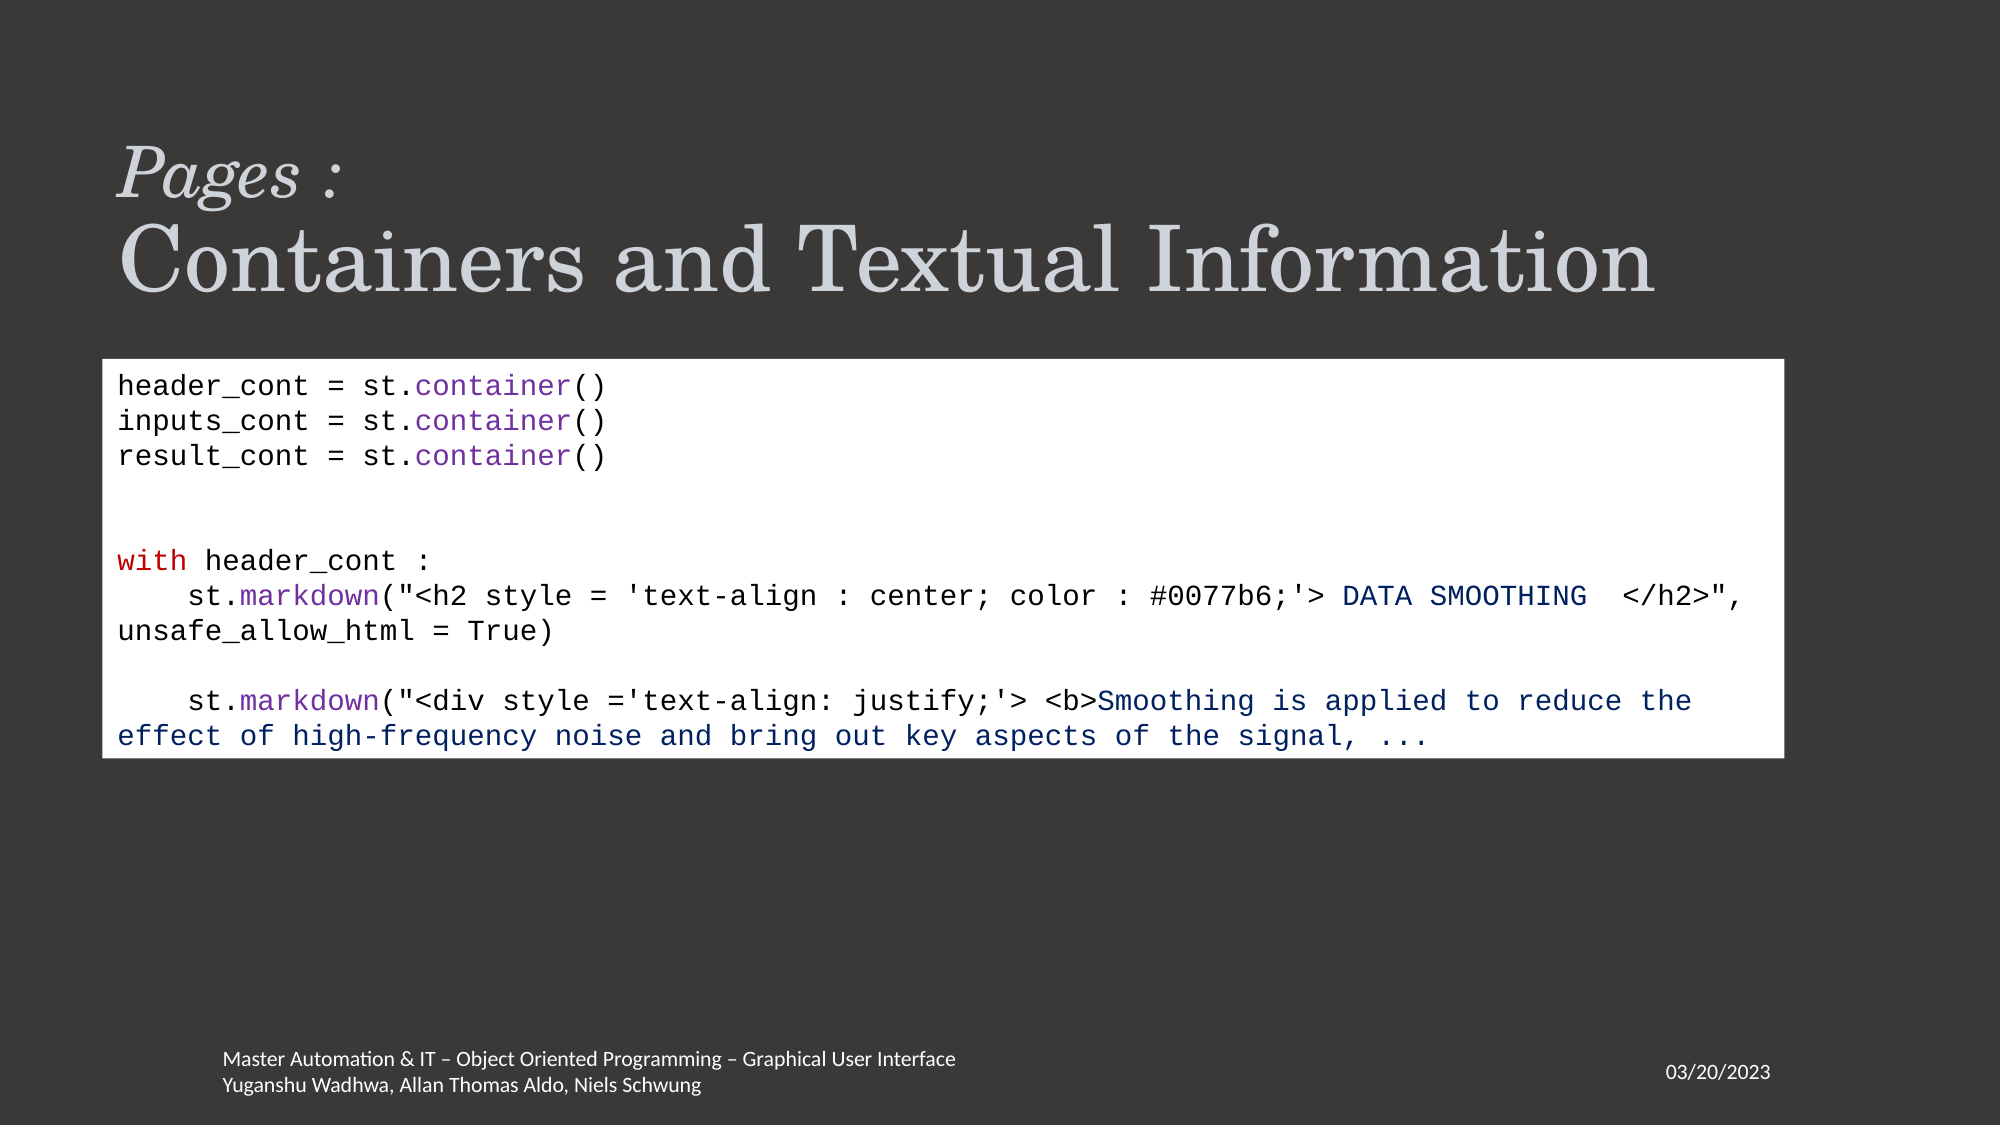

# Pages : Containers and Textual Information
header_cont = st.container()
inputs_cont = st.container()
result_cont = st.container()

with header_cont :
    st.markdown("<h2 style = 'text-align : center; color : #0077b6;'> DATA SMOOTHING  </h2>", unsafe_allow_html = True)

    st.markdown("<div style ='text-align: justify;'> <b>Smoothing is applied to reduce the effect of high-frequency noise and bring out key aspects of the signal, ...
Master Automation & IT – Object Oriented Programming – Graphical User Interface
Yuganshu Wadhwa, Allan Thomas Aldo, Niels Schwung
03/20/2023